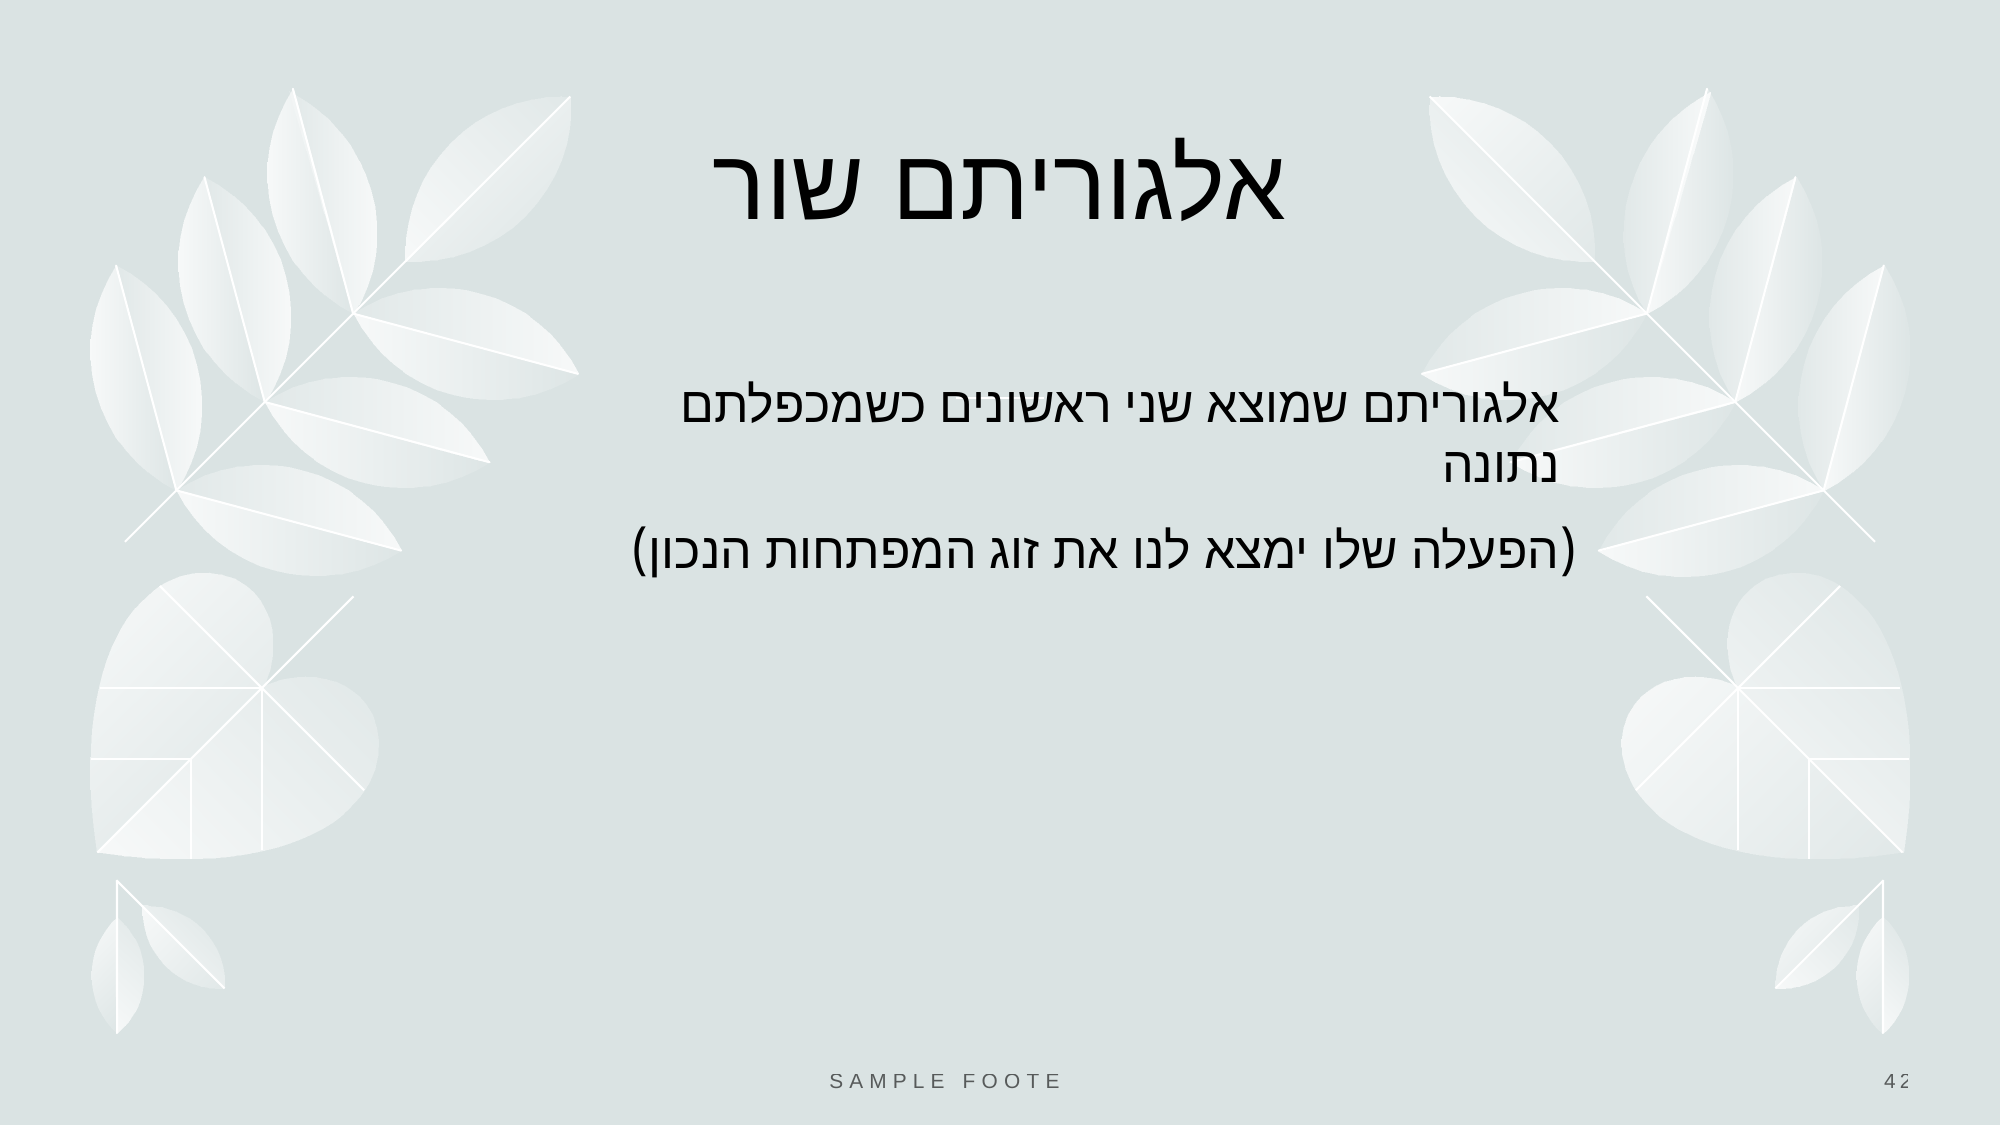

# אלגוריתם שור
אלגוריתם שמוצא שני ראשונים כשמכפלתם נתונה
(הפעלה שלו ימצא לנו את זוג המפתחות הנכון)
Sample Footer Text
42